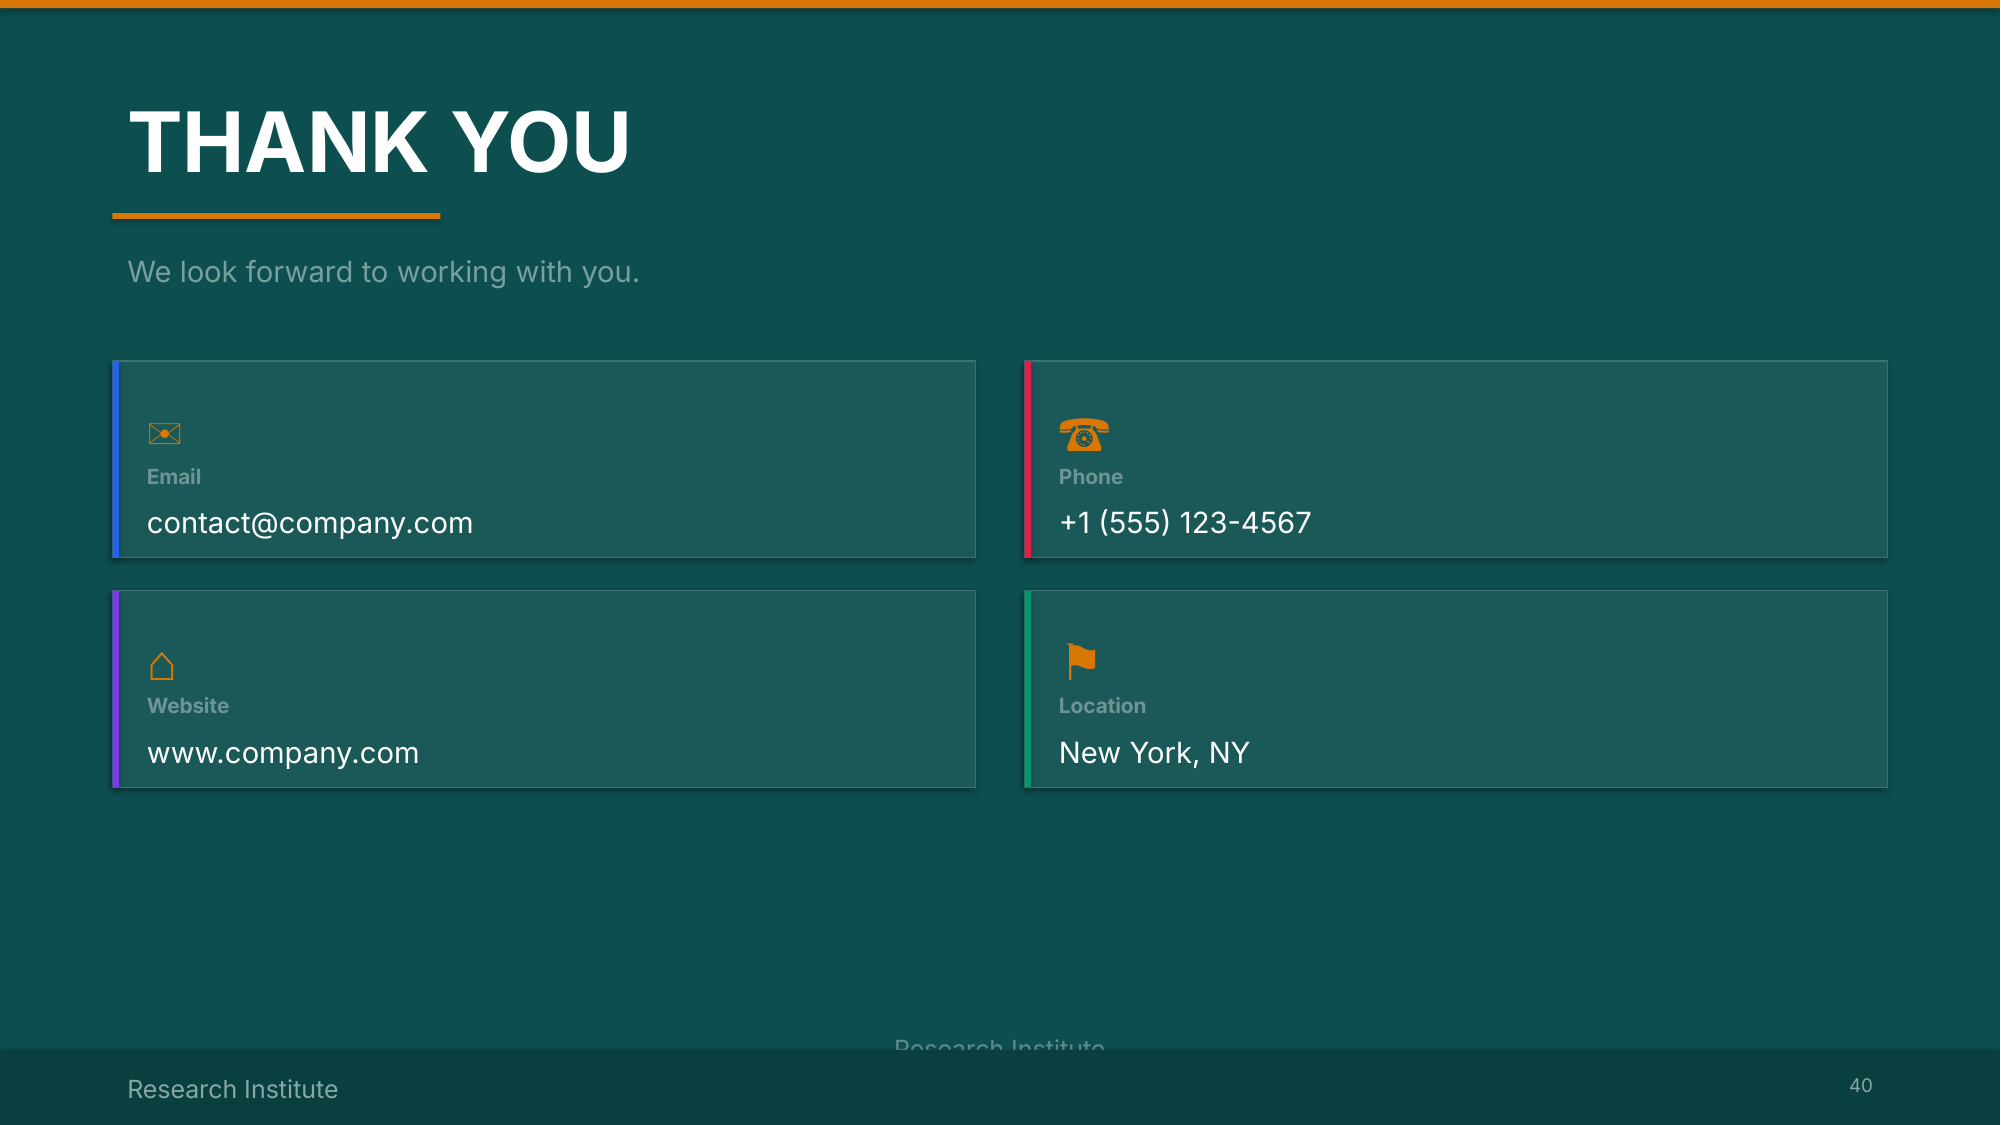

THANK YOU

We look forward to working with you.

✉
☎
Email
Phone
contact@company.com
+1 (555) 123-4567

⌂
⚑
Website
Location
www.company.com
New York, NY
Research Institute

Research Institute
40